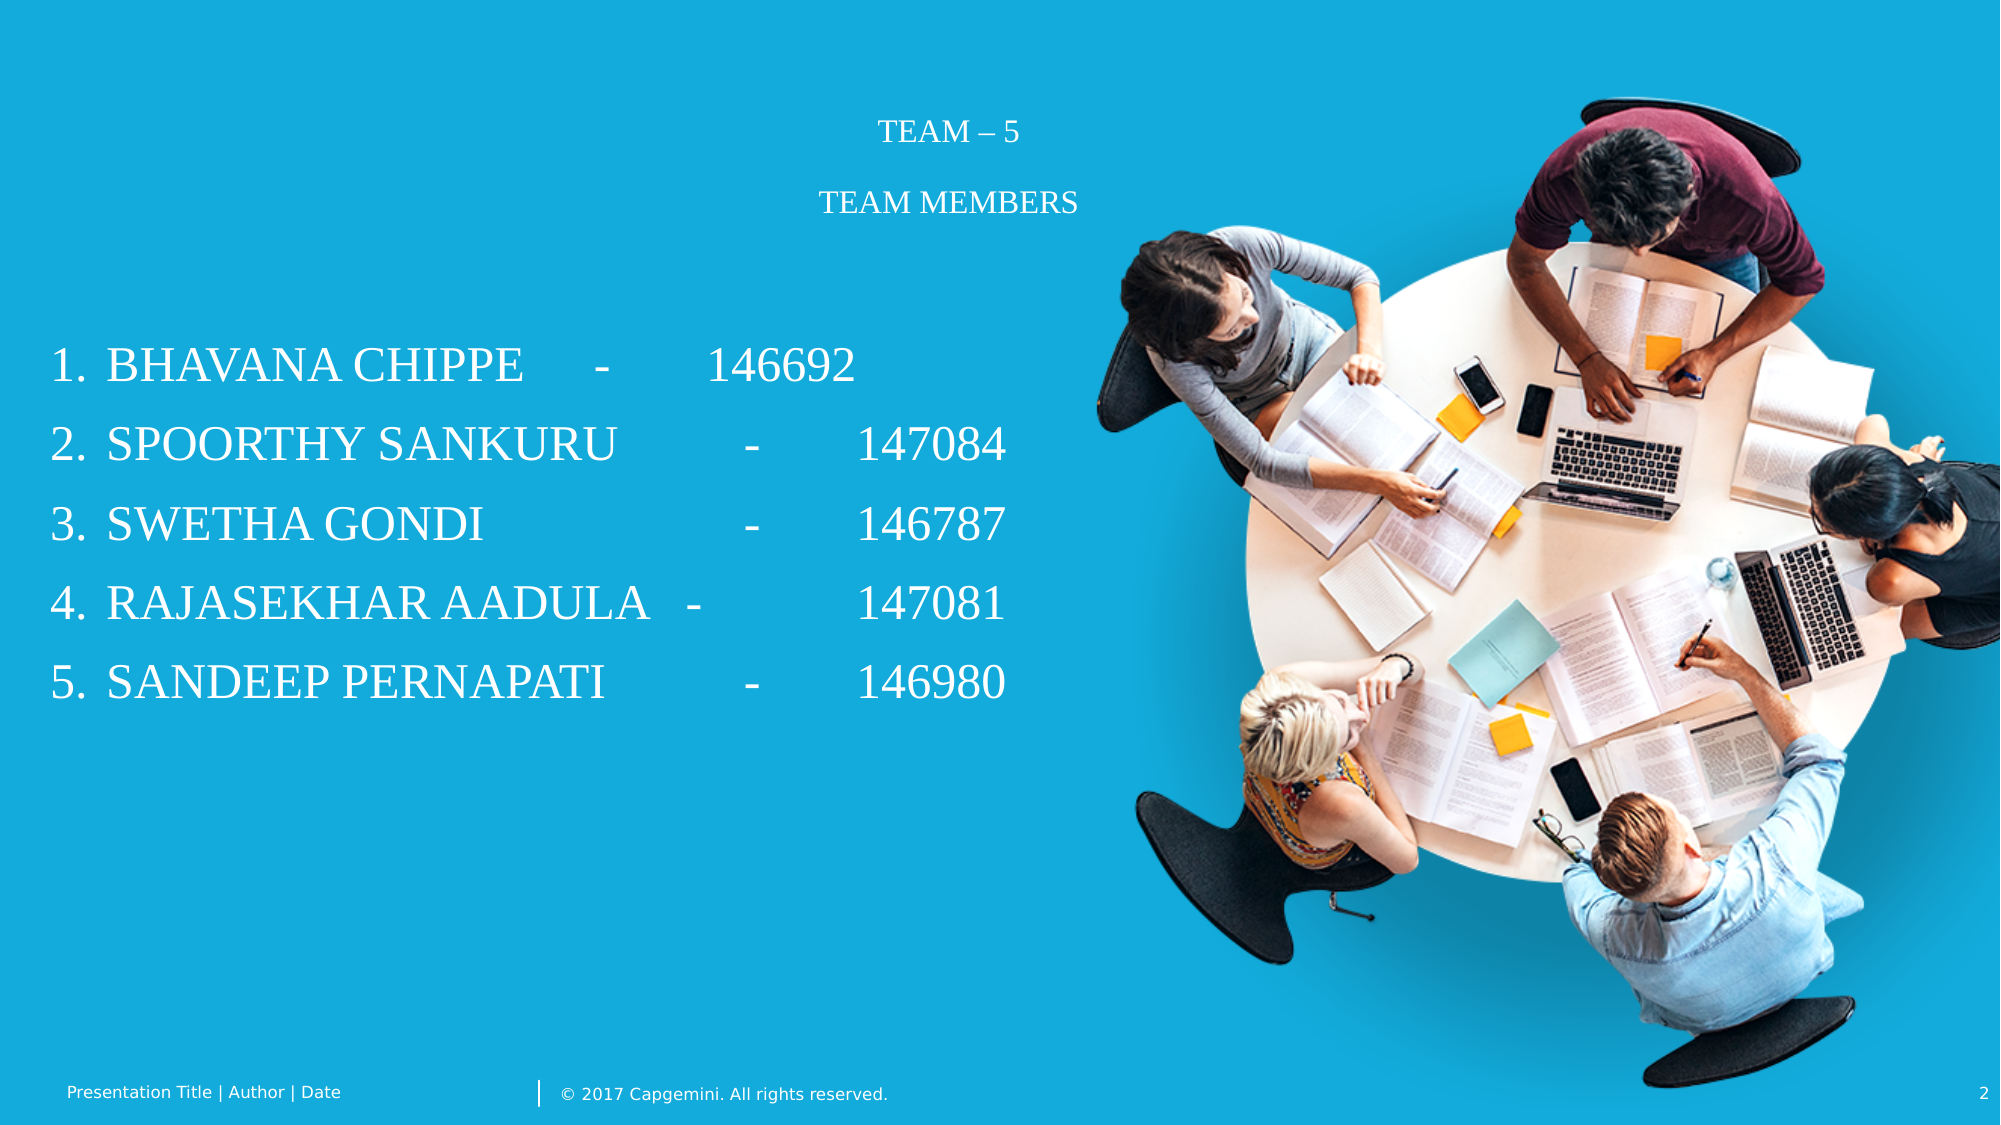

# TEAM – 5 TEAM MEMBERS
BHAVANA CHIPPE	   -	146692
SPOORTHY SANKURU	   -	147084
SWETHA GONDI 	               - 	146787
RAJASEKHAR AADULA   - 	147081
SANDEEP PERNAPATI	   - 	146980